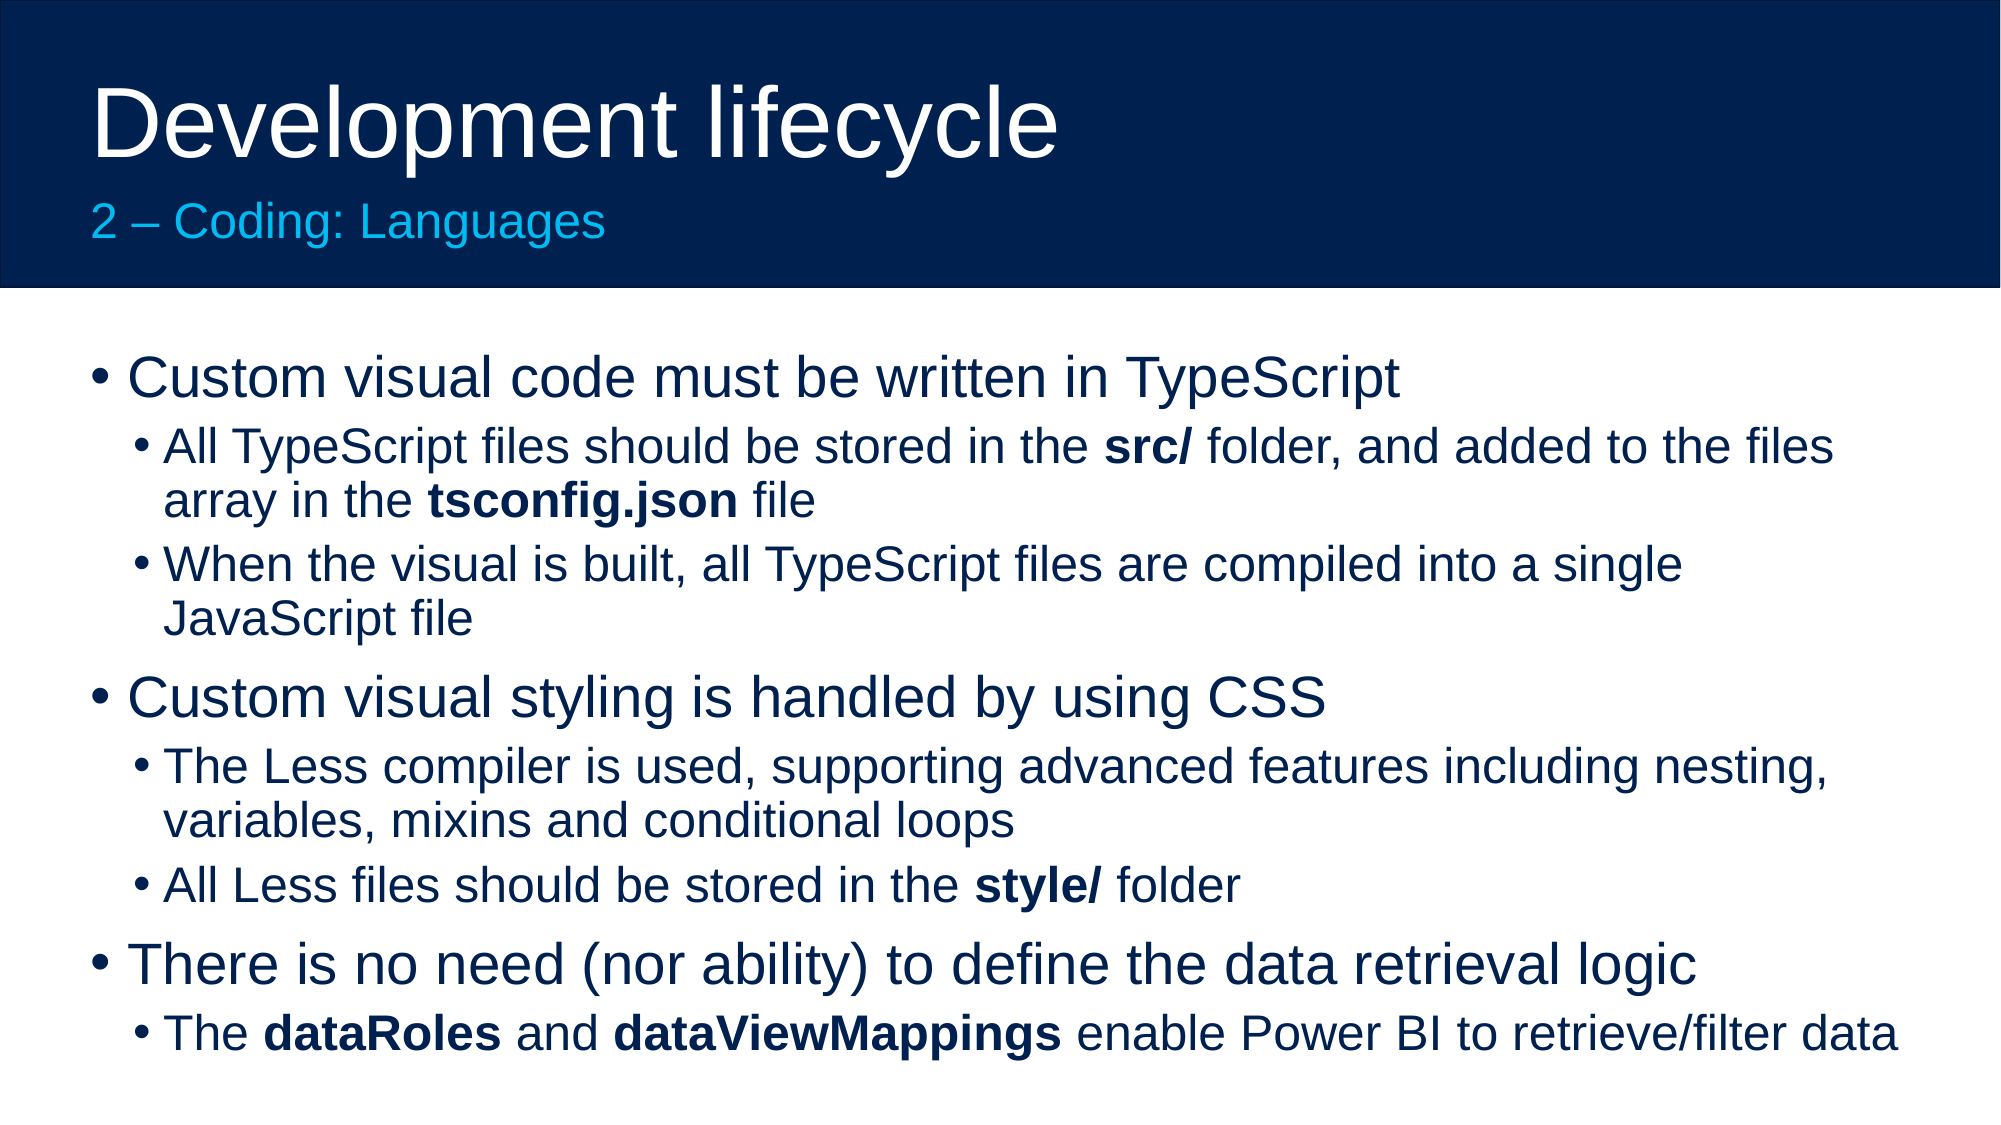

Development lifecycle
2 – Coding: Languages
Custom visual code must be written in TypeScript
All TypeScript files should be stored in the src/ folder, and added to the files array in the tsconfig.json file
When the visual is built, all TypeScript files are compiled into a single JavaScript file
Custom visual styling is handled by using CSS
The Less compiler is used, supporting advanced features including nesting, variables, mixins and conditional loops
All Less files should be stored in the style/ folder
There is no need (nor ability) to define the data retrieval logic
The dataRoles and dataViewMappings enable Power BI to retrieve/filter data